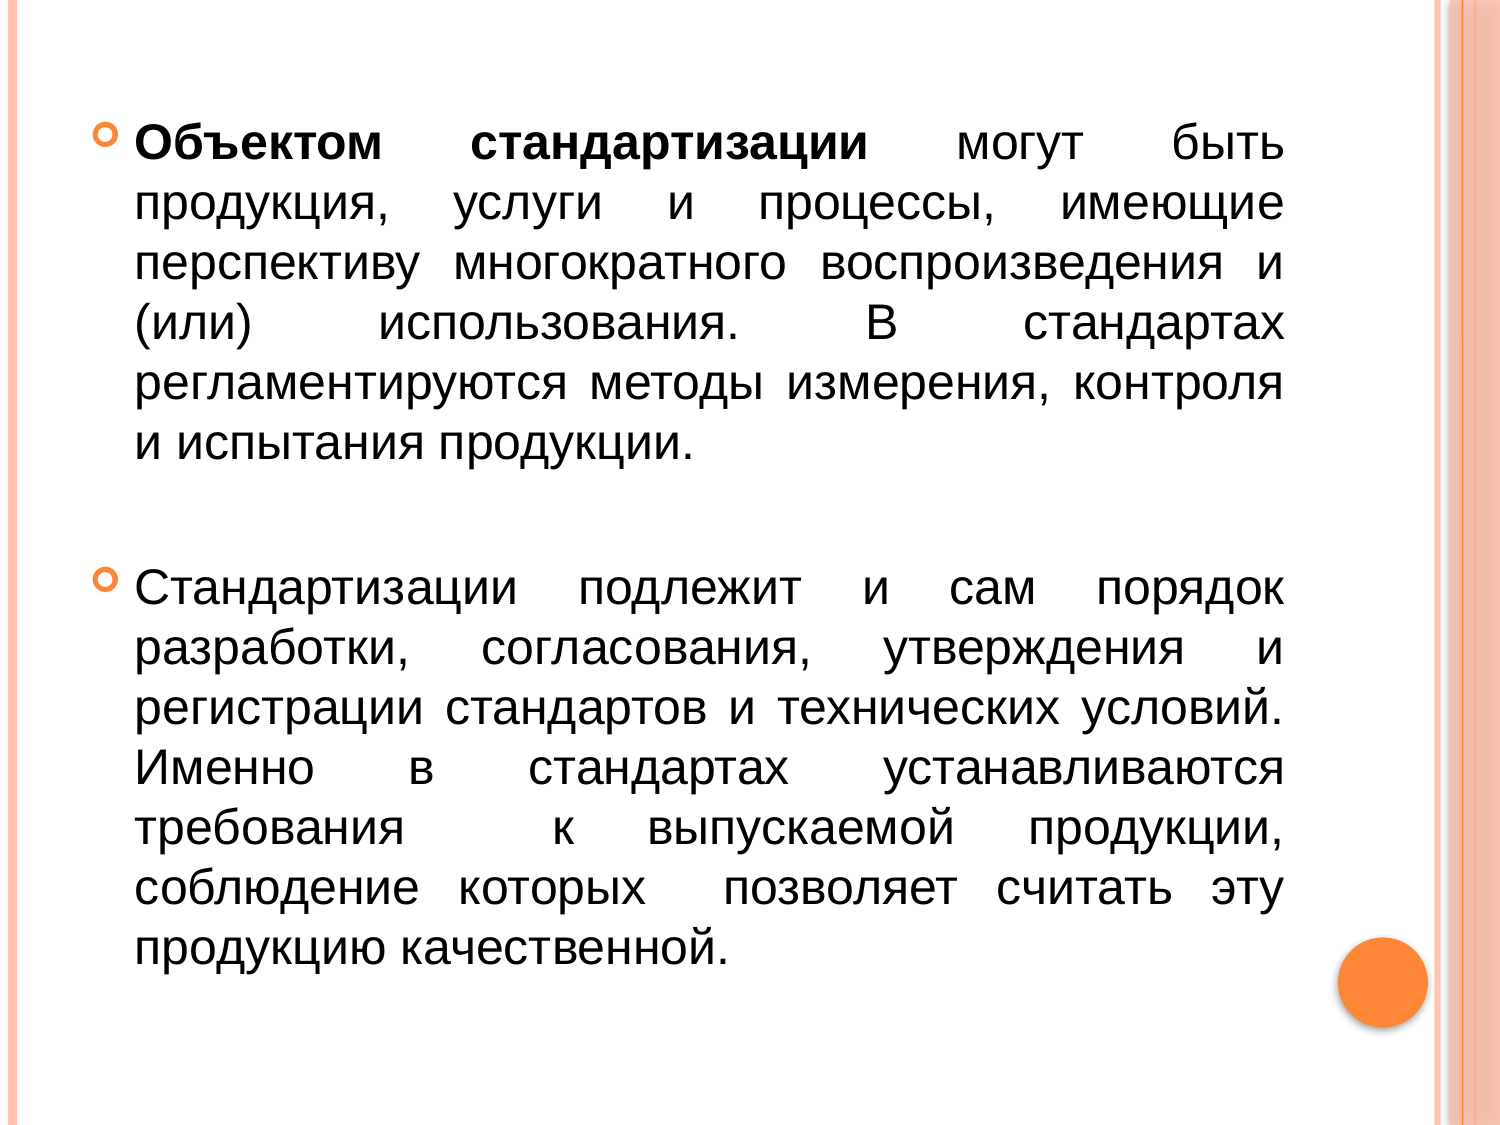

#
Объектом стандартизации могут быть продукция, услуги и процессы, имеющие перспективу многократного воспроизведения и (или) использования. В стандартах регламентируются методы измерения, контроля и испытания продукции.

Стандартизации подлежит и сам порядок разработки, согласования, утверждения и регистрации стандартов и технических условий. Именно в стандартах устанавливаются требования  к выпускаемой продукции, соблюдение которых  позволяет считать эту продукцию качественной.